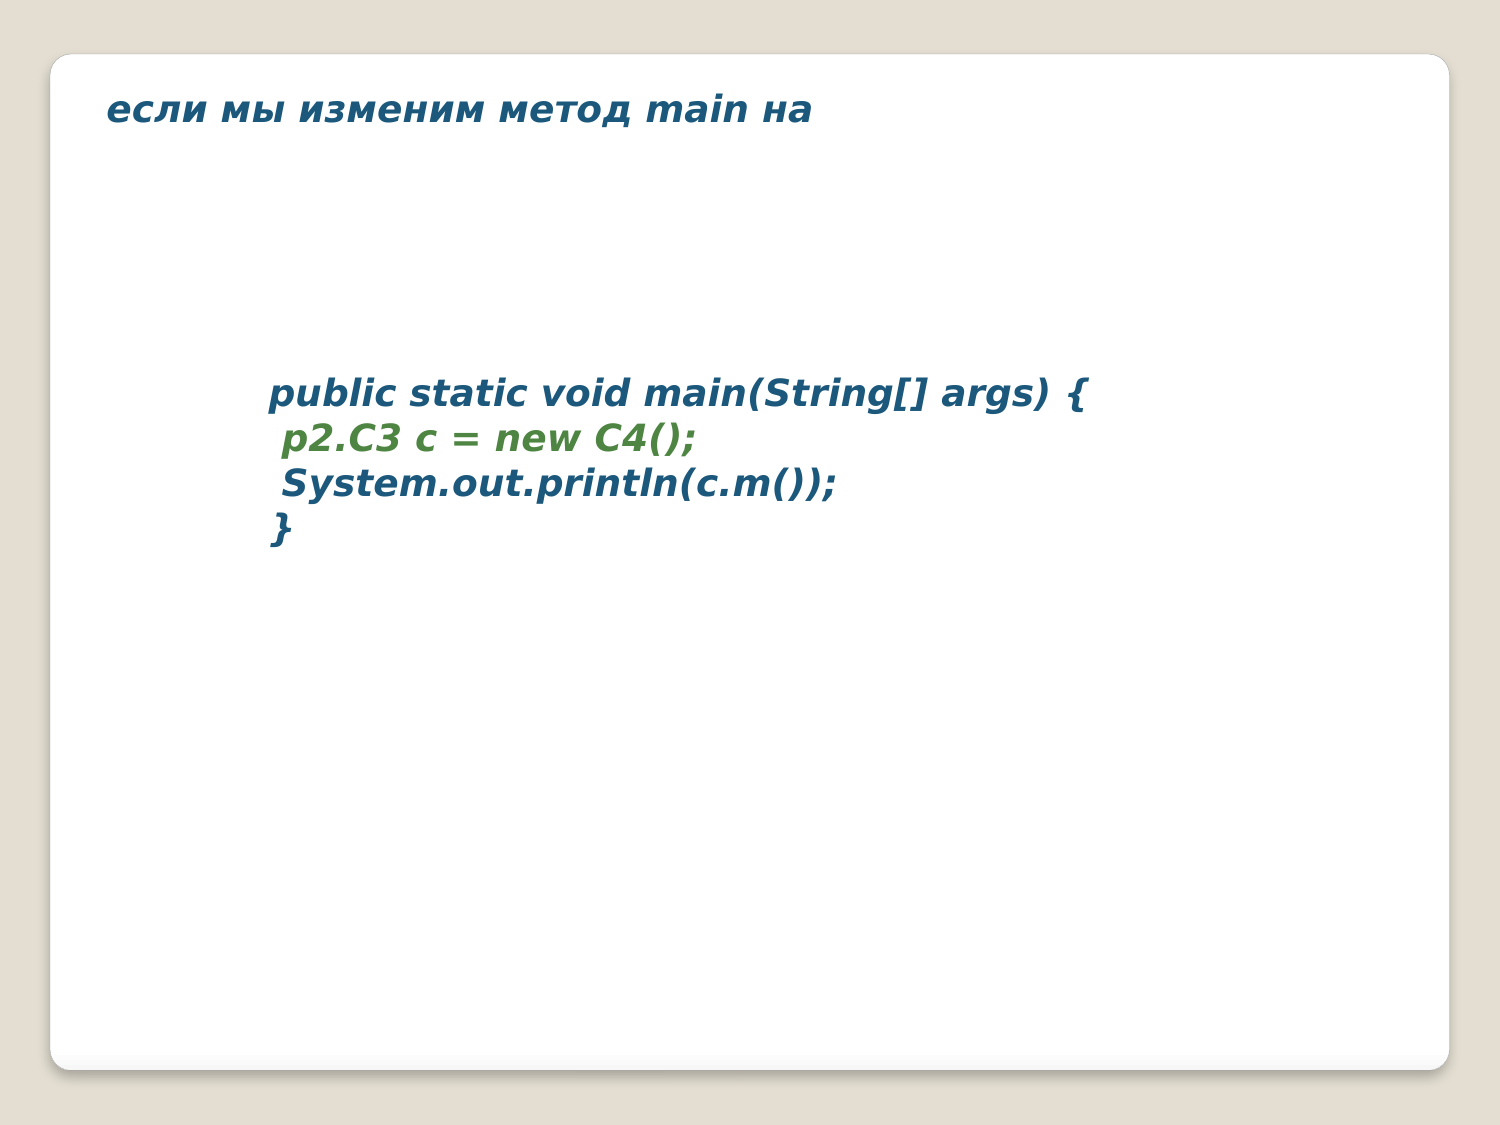

если мы изменим метод main на
public static void main(String[] args) {
 p2.C3 c = new C4();
 System.out.println(c.m());
}